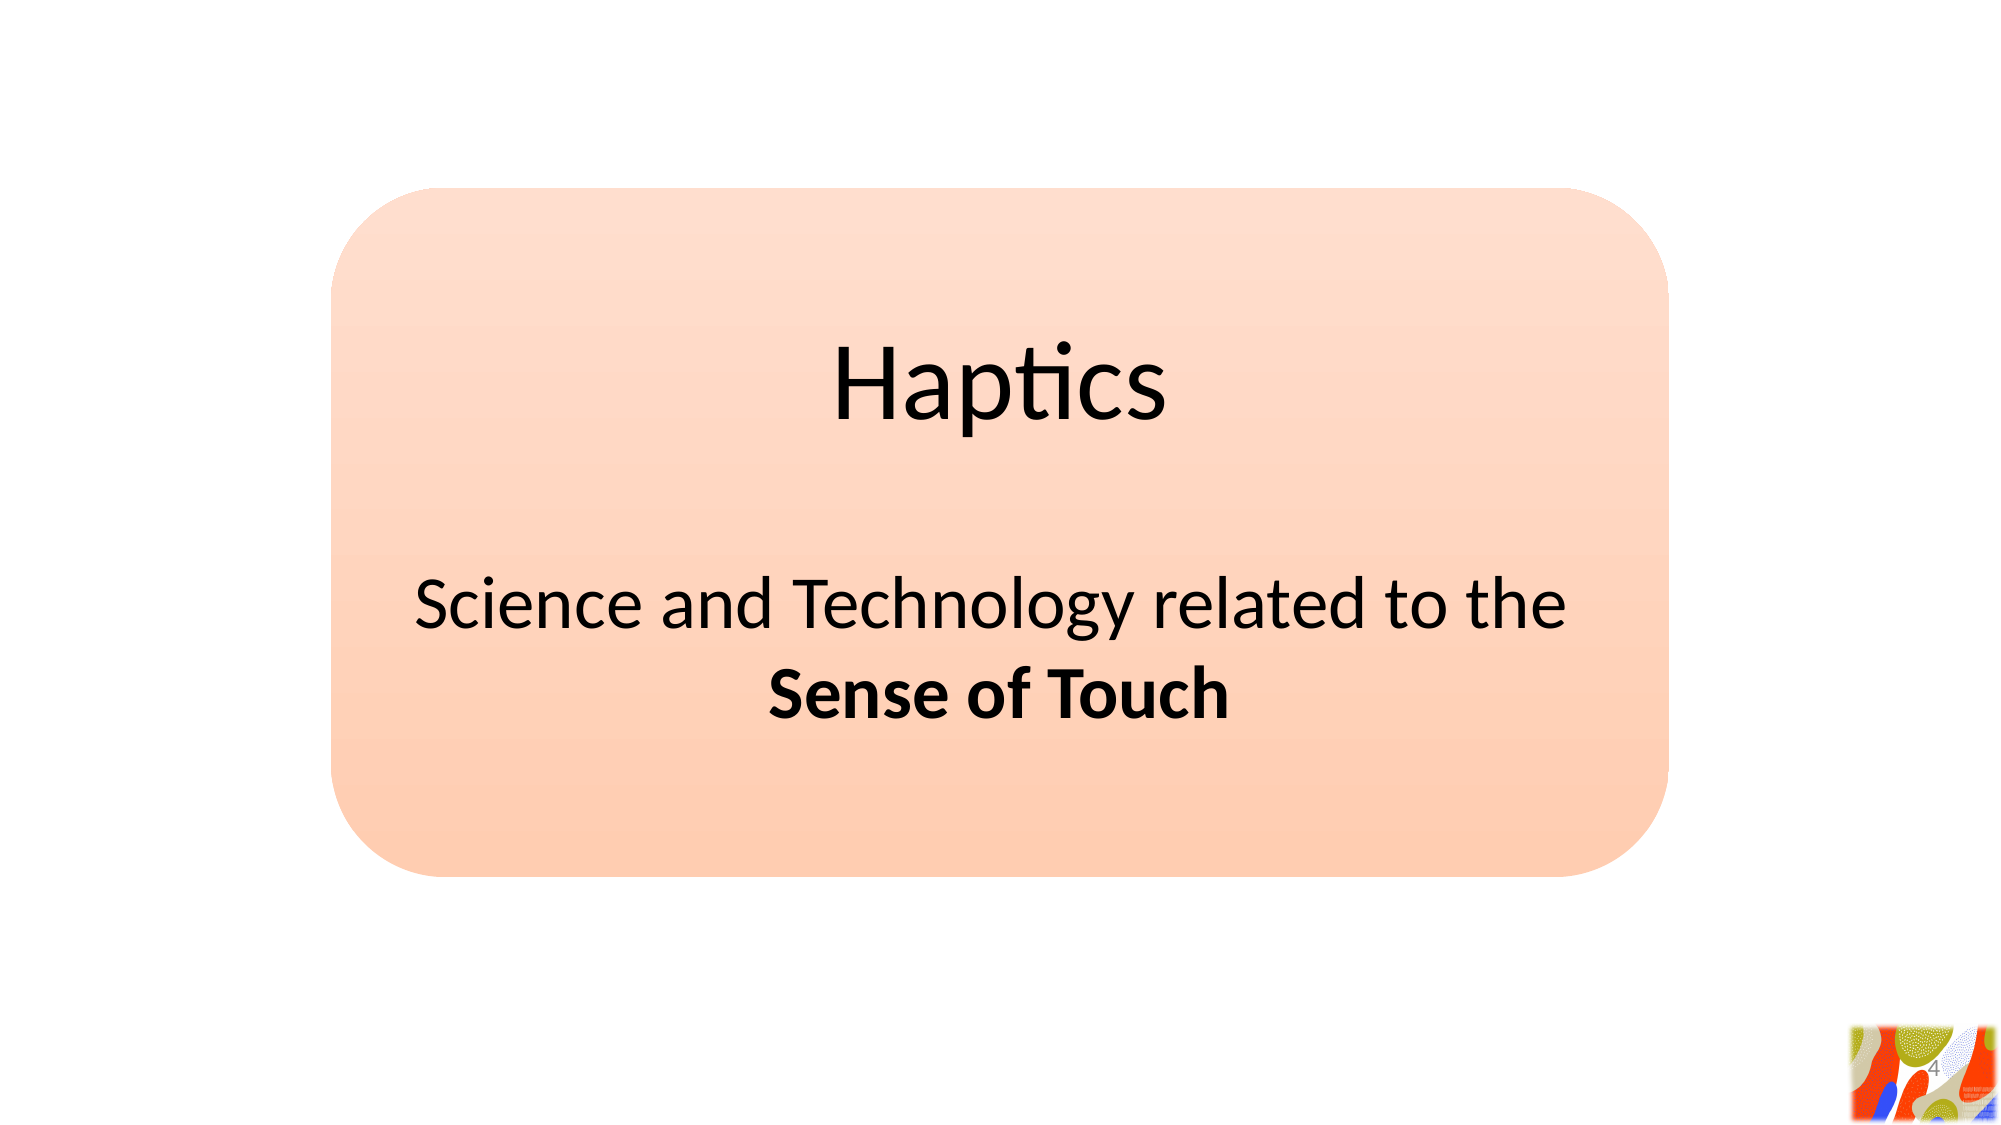

Haptics

Science and Technology related to the
Sense of Touch
4